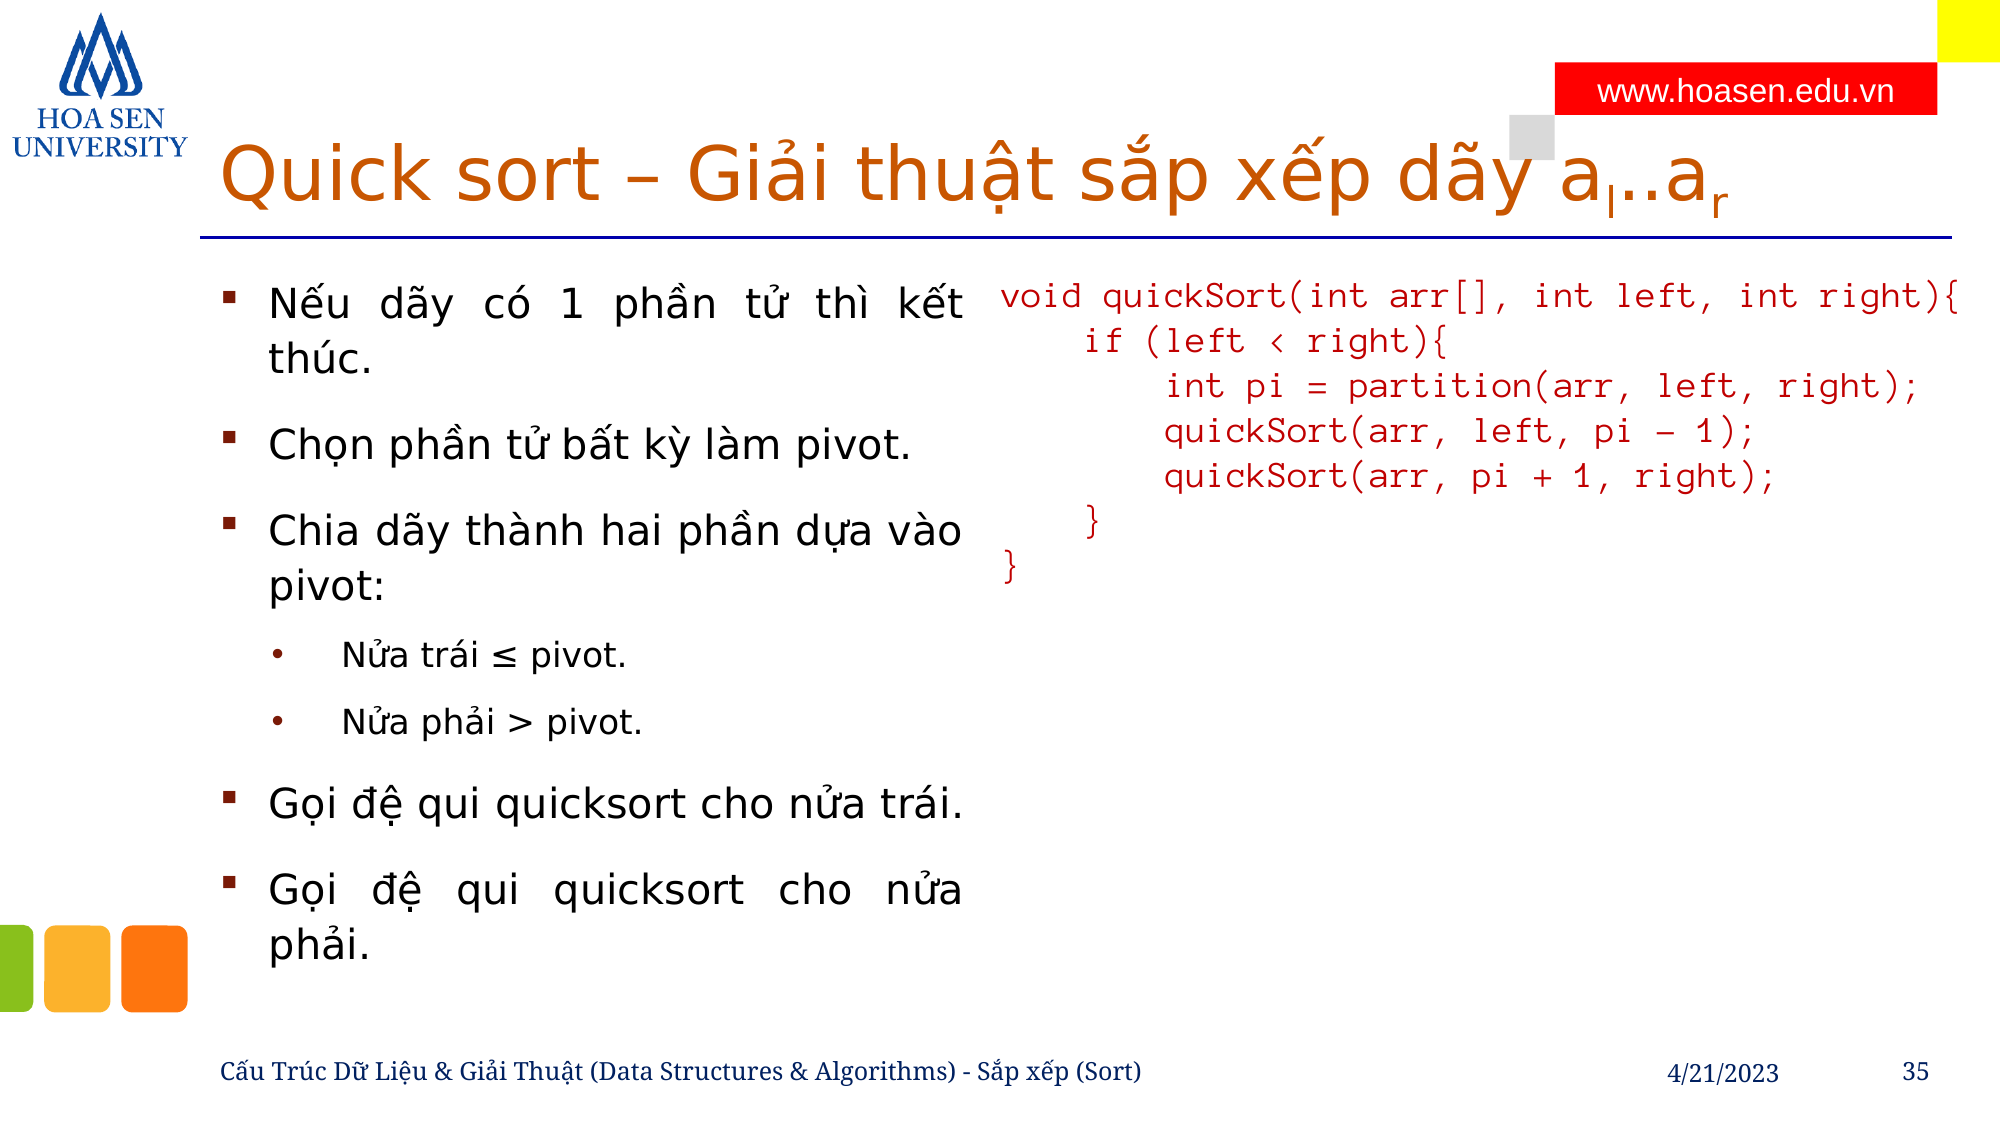

# Quick sort – Giải thuật sắp xếp dãy al..ar
Nếu dãy có 1 phần tử thì kết thúc.
Chọn phần tử bất kỳ làm pivot.
Chia dãy thành hai phần dựa vào pivot:
Nửa trái ≤ pivot.
Nửa phải > pivot.
Gọi đệ qui quicksort cho nửa trái.
Gọi đệ qui quicksort cho nửa phải.
void quickSort(int arr[], int left, int right){
    if (left < right){
        int pi = partition(arr, left, right);
        quickSort(arr, left, pi - 1);
        quickSort(arr, pi + 1, right);
    }
}
Cấu Trúc Dữ Liệu & Giải Thuật (Data Structures & Algorithms) - Sắp xếp (Sort)
4/21/2023
35